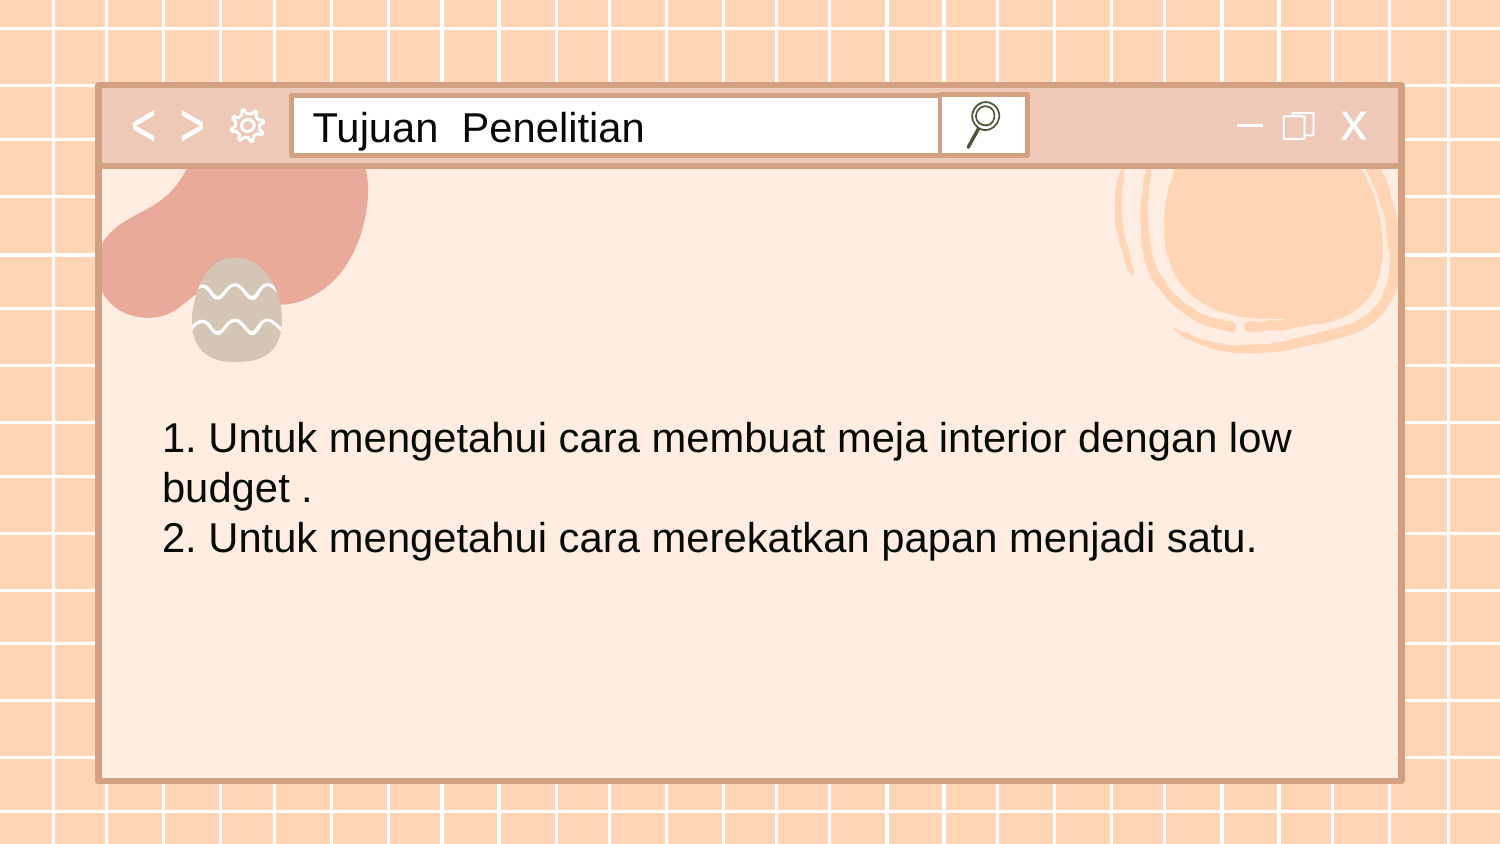

Tujuan  Penelitian

1. Untuk mengetahui cara membuat meja interior dengan low budget .
2. Untuk mengetahui cara merekatkan papan menjadi satu.